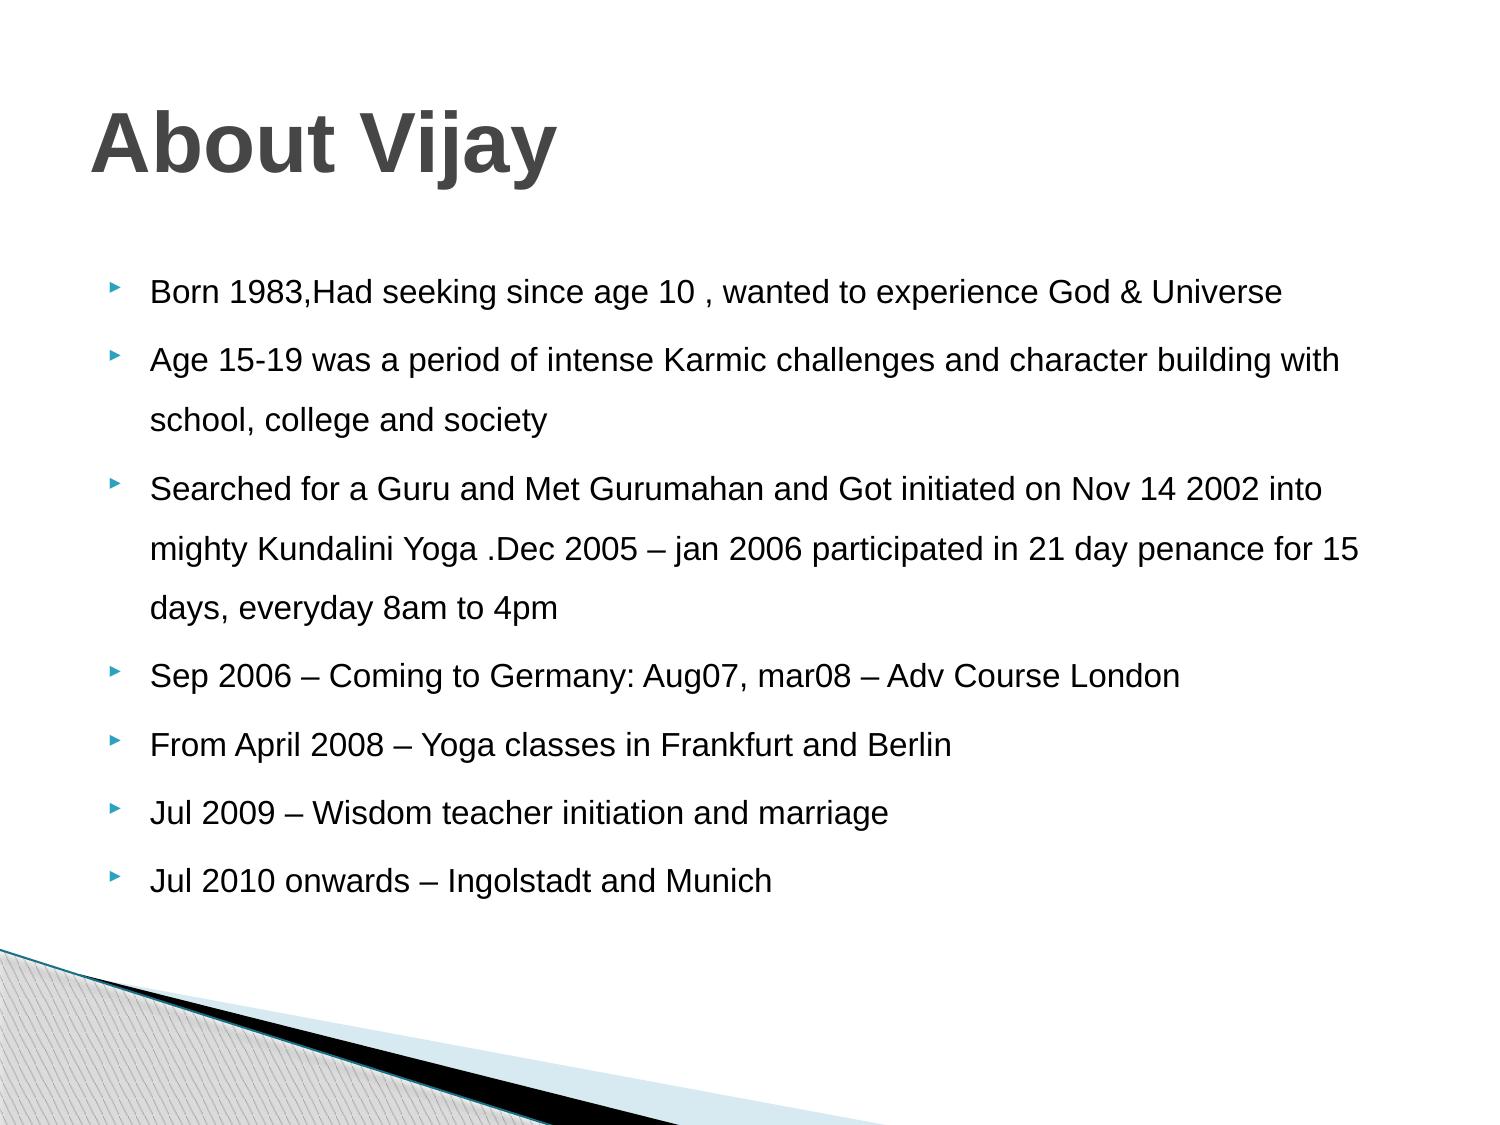

# About Vijay
Born 1983,Had seeking since age 10 , wanted to experience God & Universe
Age 15-19 was a period of intense Karmic challenges and character building with school, college and society
Searched for a Guru and Met Gurumahan and Got initiated on Nov 14 2002 into mighty Kundalini Yoga .Dec 2005 – jan 2006 participated in 21 day penance for 15 days, everyday 8am to 4pm
Sep 2006 – Coming to Germany: Aug07, mar08 – Adv Course London
From April 2008 – Yoga classes in Frankfurt and Berlin
Jul 2009 – Wisdom teacher initiation and marriage
Jul 2010 onwards – Ingolstadt and Munich